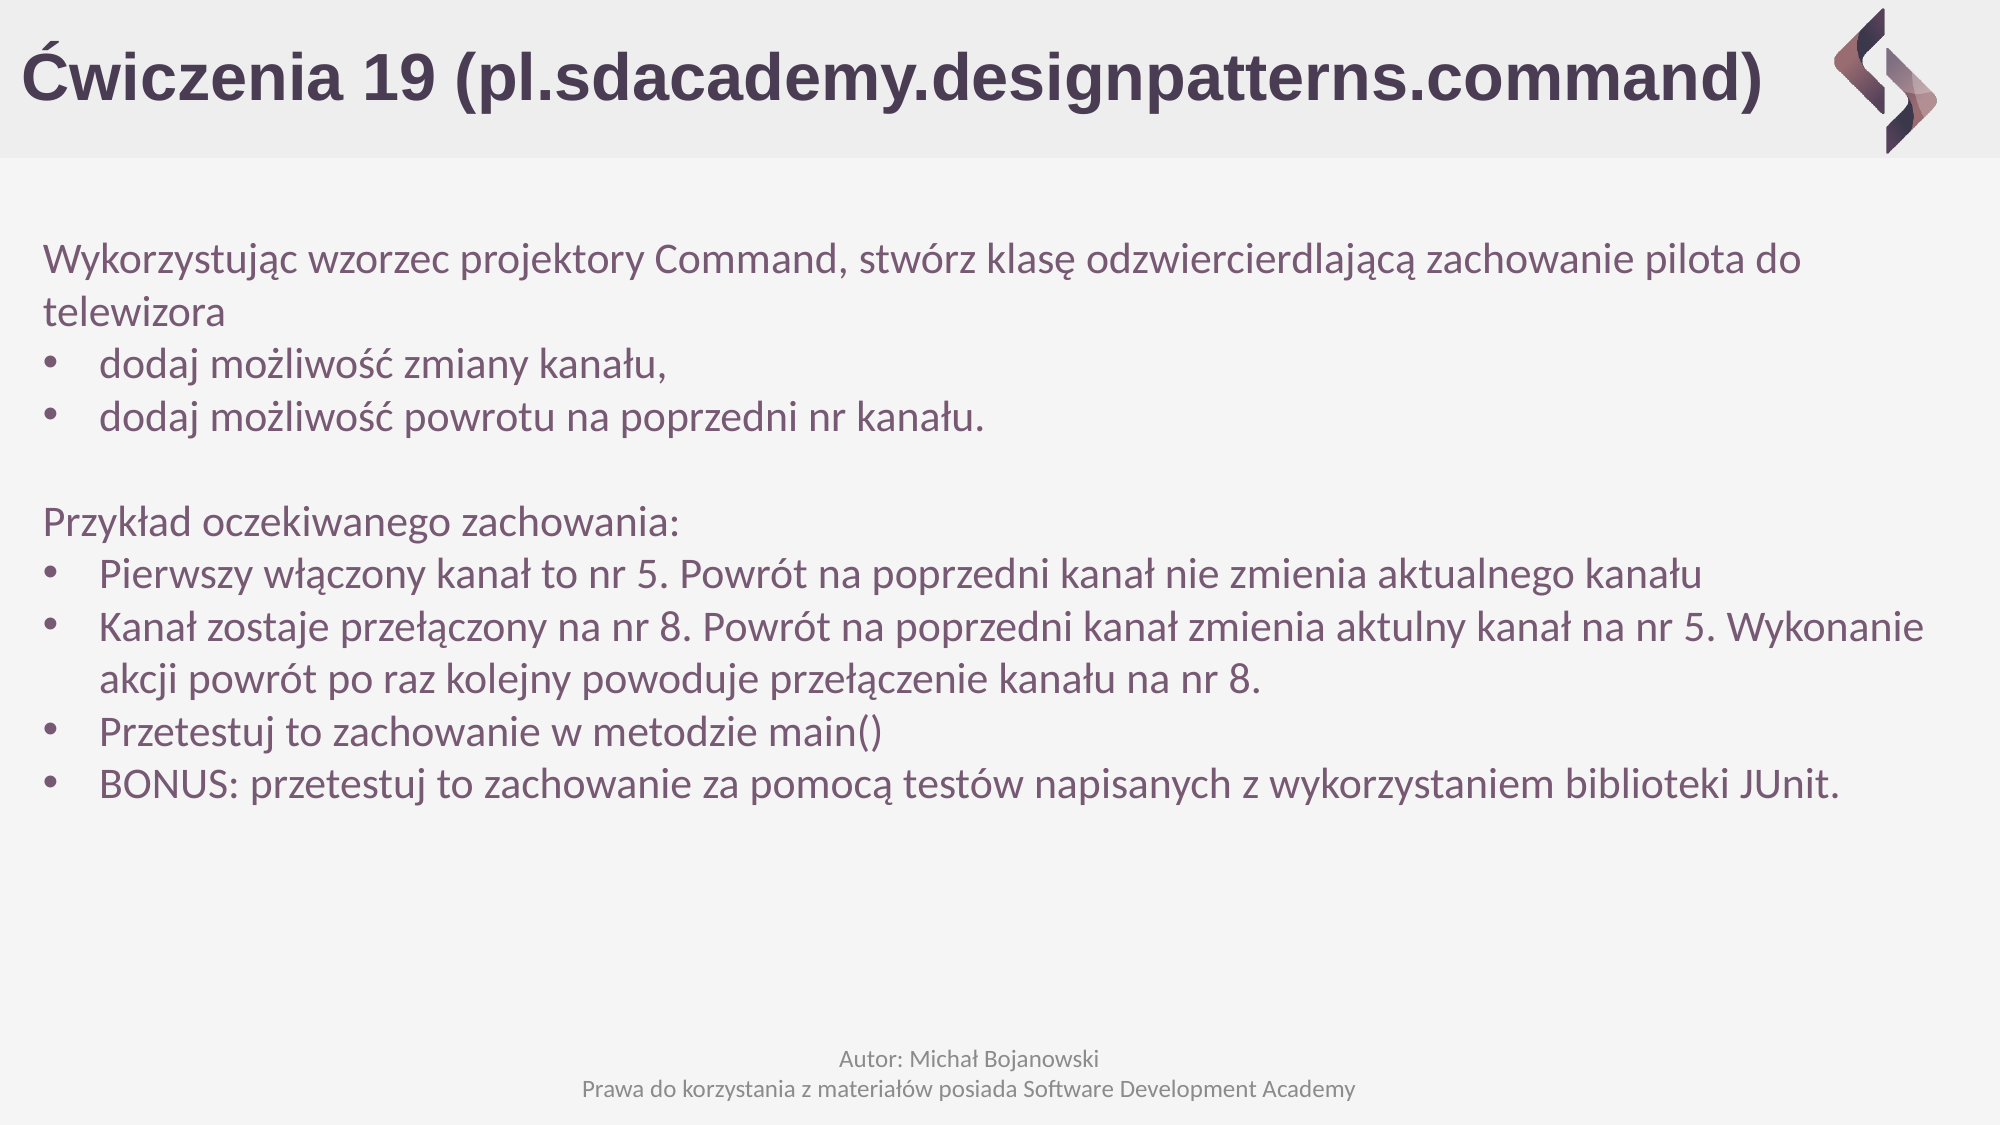

# Ćwiczenia 19 (pl.sdacademy.designpatterns.command)
Wykorzystując wzorzec projektory Command, stwórz klasę odzwiercierdlającą zachowanie pilota do telewizora
dodaj możliwość zmiany kanału,
dodaj możliwość powrotu na poprzedni nr kanału.

Przykład oczekiwanego zachowania:
Pierwszy włączony kanał to nr 5. Powrót na poprzedni kanał nie zmienia aktualnego kanału
Kanał zostaje przełączony na nr 8. Powrót na poprzedni kanał zmienia aktulny kanał na nr 5. Wykonanie akcji powrót po raz kolejny powoduje przełączenie kanału na nr 8.
Przetestuj to zachowanie w metodzie main()
BONUS: przetestuj to zachowanie za pomocą testów napisanych z wykorzystaniem biblioteki JUnit.
Autor: Michał Bojanowski
Prawa do korzystania z materiałów posiada Software Development Academy